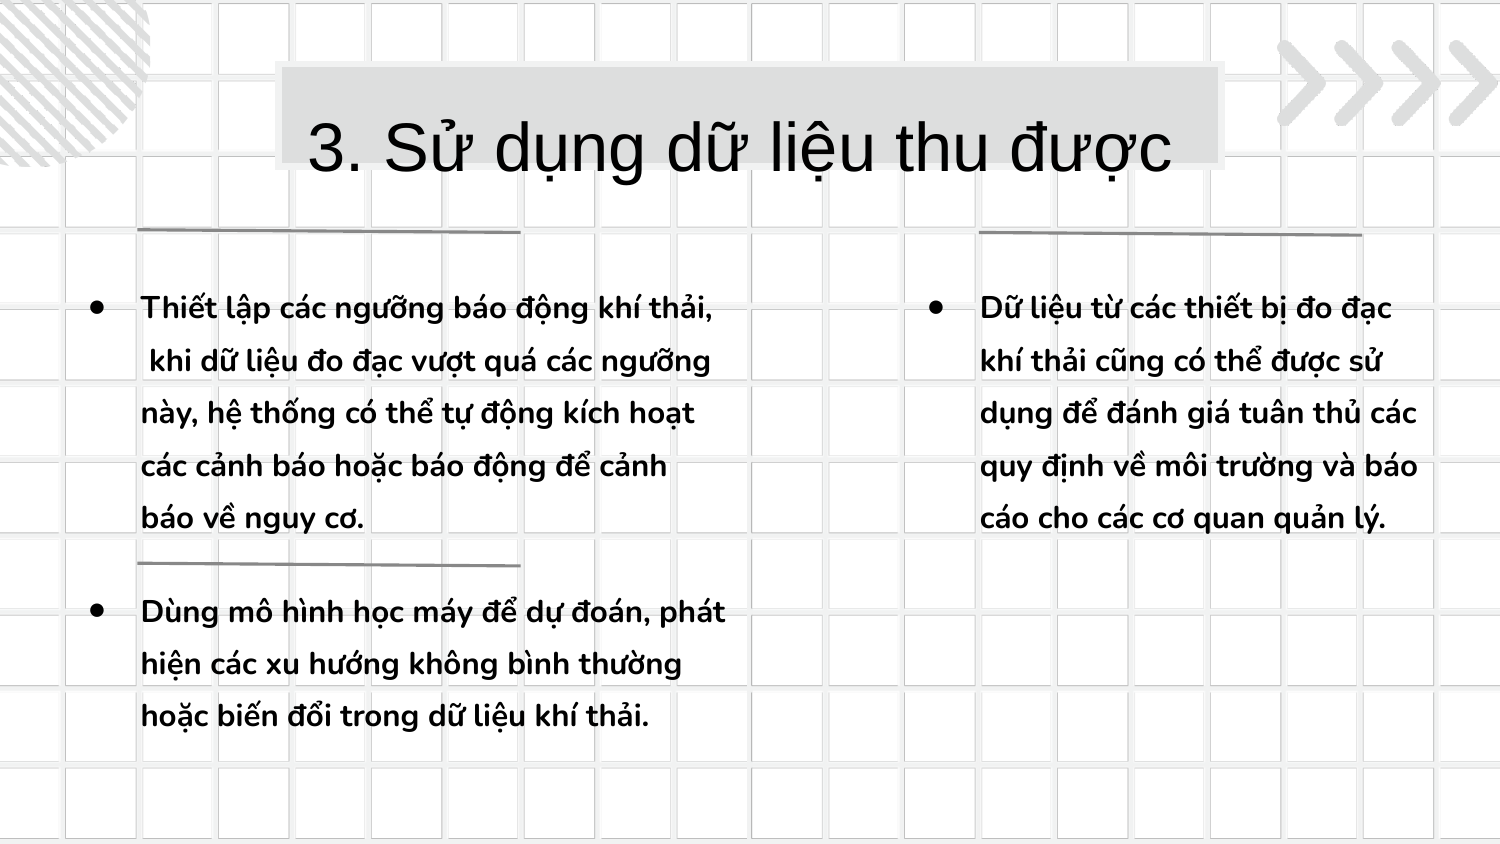

3. Sử dụng dữ liệu thu được
Thiết lập các ngưỡng báo động khí thải,  khi dữ liệu đo đạc vượt quá các ngưỡng này, hệ thống có thể tự động kích hoạt các cảnh báo hoặc báo động để cảnh báo về nguy cơ.
Dữ liệu từ các thiết bị đo đạc khí thải cũng có thể được sử dụng để đánh giá tuân thủ các quy định về môi trường và báo cáo cho các cơ quan quản lý.
Dùng mô hình học máy để dự đoán, phát hiện các xu hướng không bình thường hoặc biến đổi trong dữ liệu khí thải.